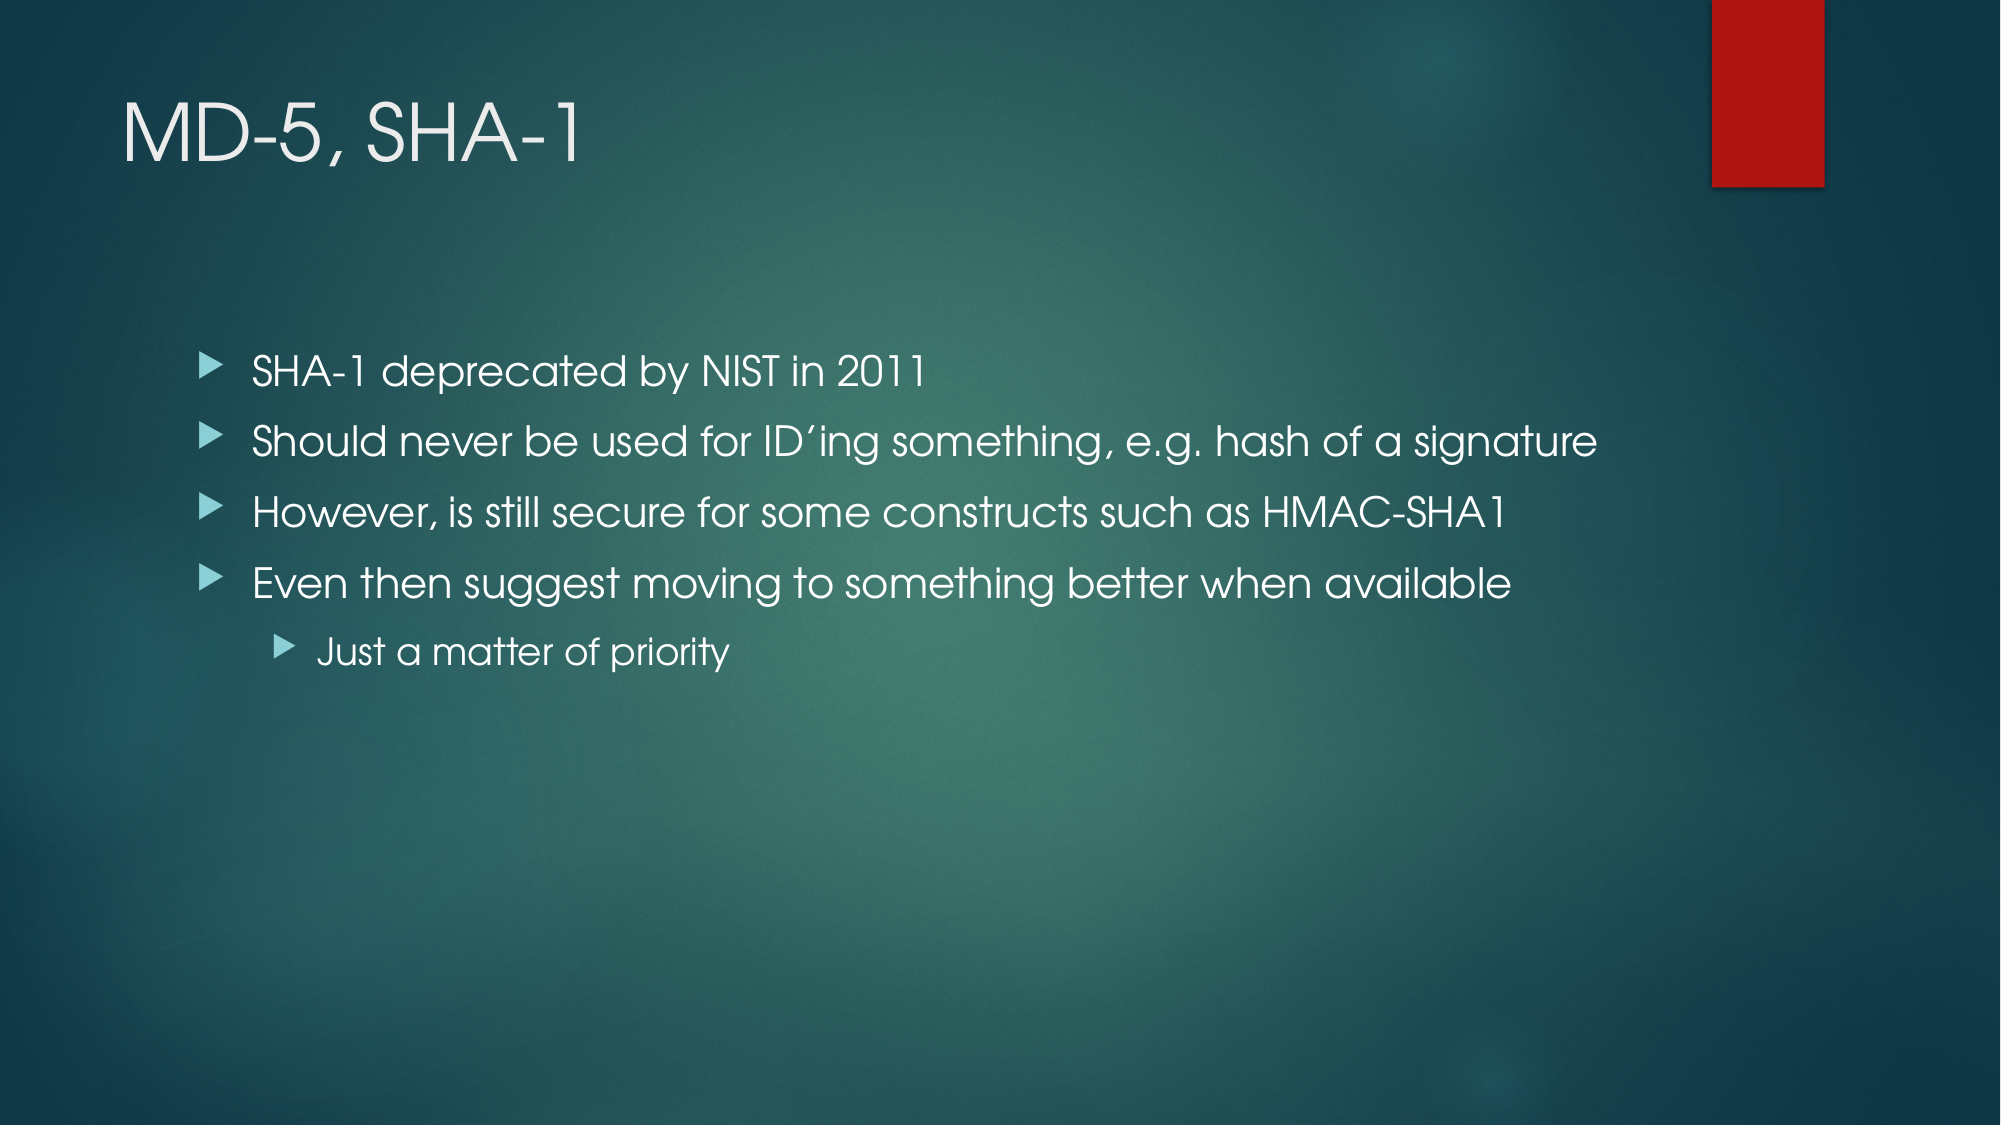

# MD-5, SHA-1
SHA-1 deprecated by NIST in 2011
Should never be used for ID’ing something, e.g. hash of a signature
However, is still secure for some constructs such as HMAC-SHA1
Even then suggest moving to something better when available
Just a matter of priority